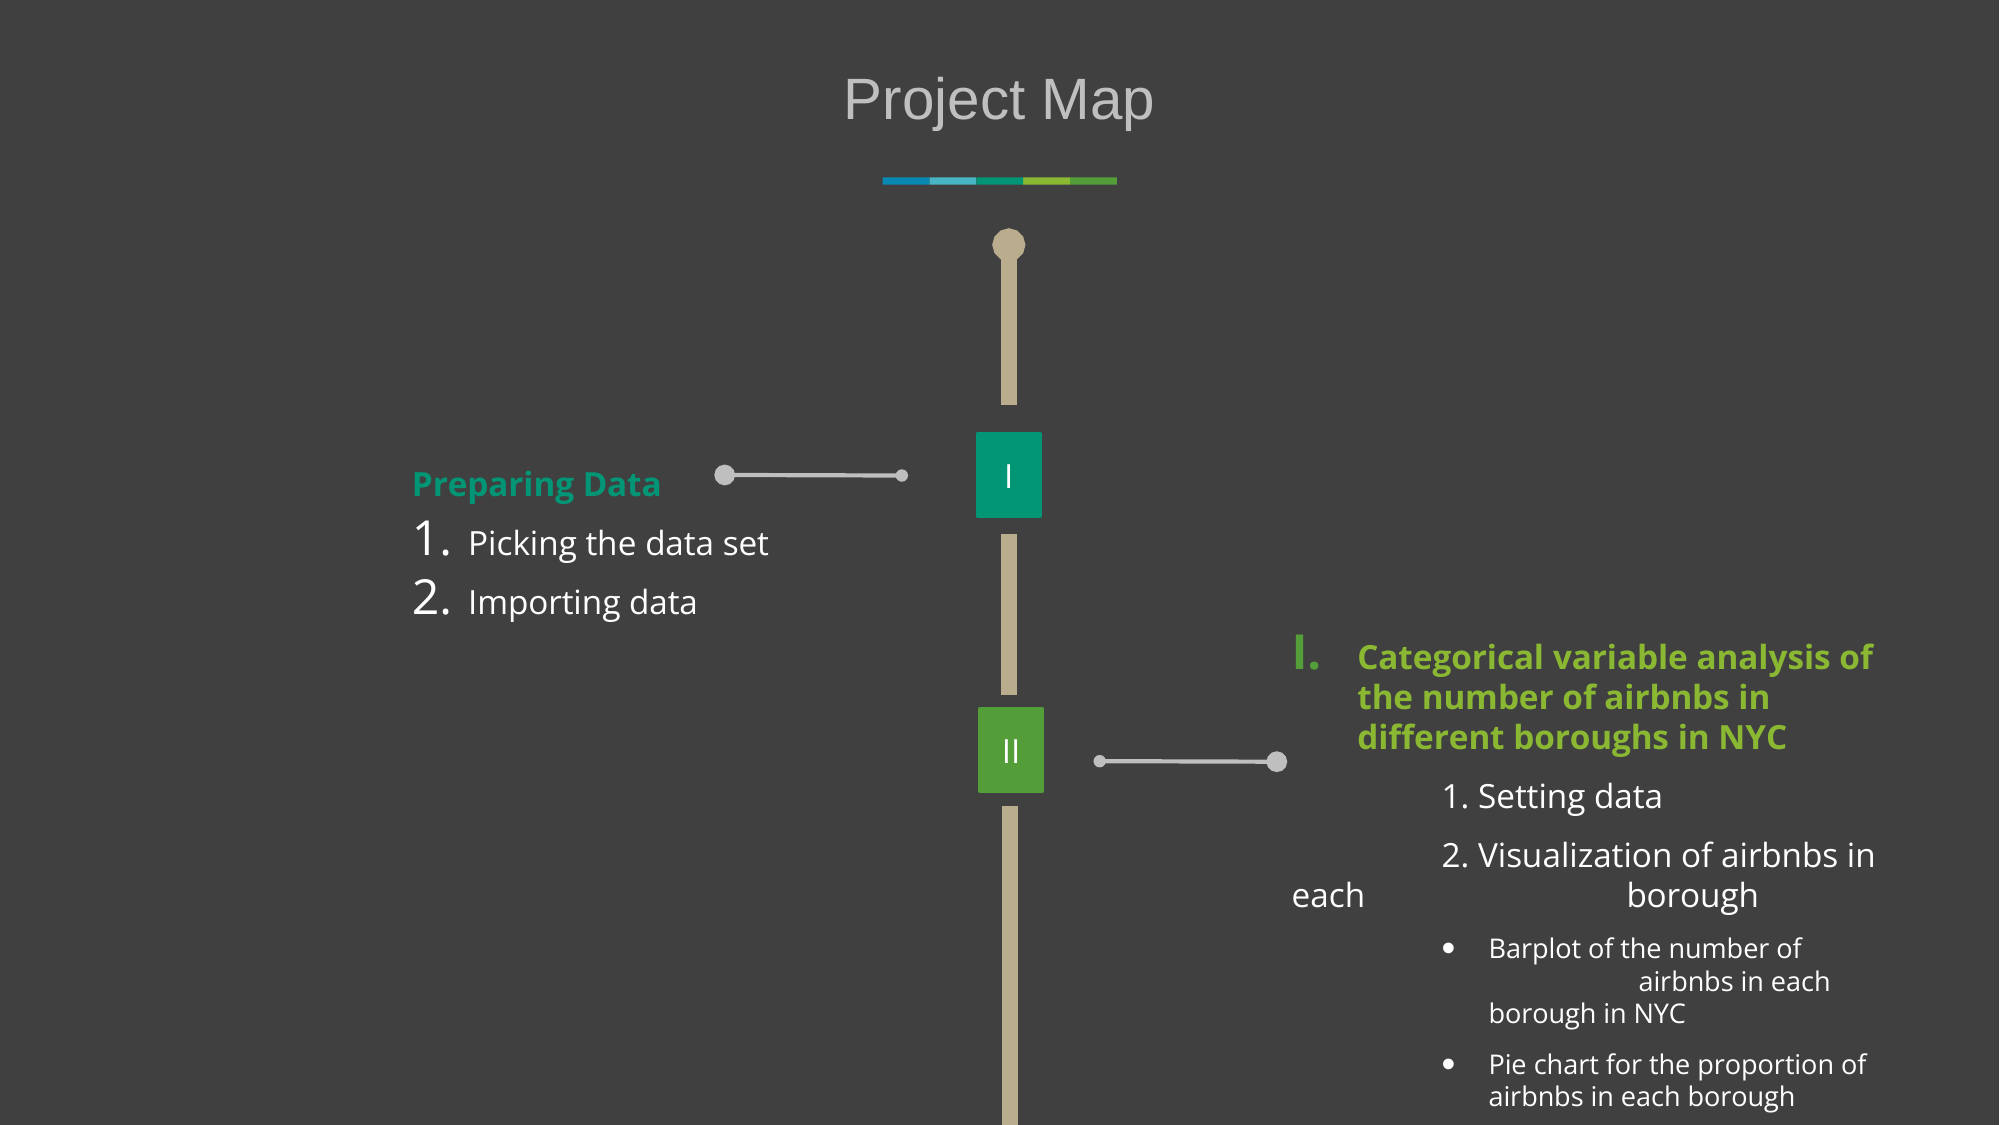

Project Map

I
Preparing Data
Picking the data set
Importing data
Categorical variable analysis of the number of airbnbs in different boroughs in NYC
	1. Setting data
	2. Visualization of airbnbs in each 		    borough
Barplot of the number of 	airbnbs in each borough in NYC
Pie chart for the proportion of airbnbs in each borough
II